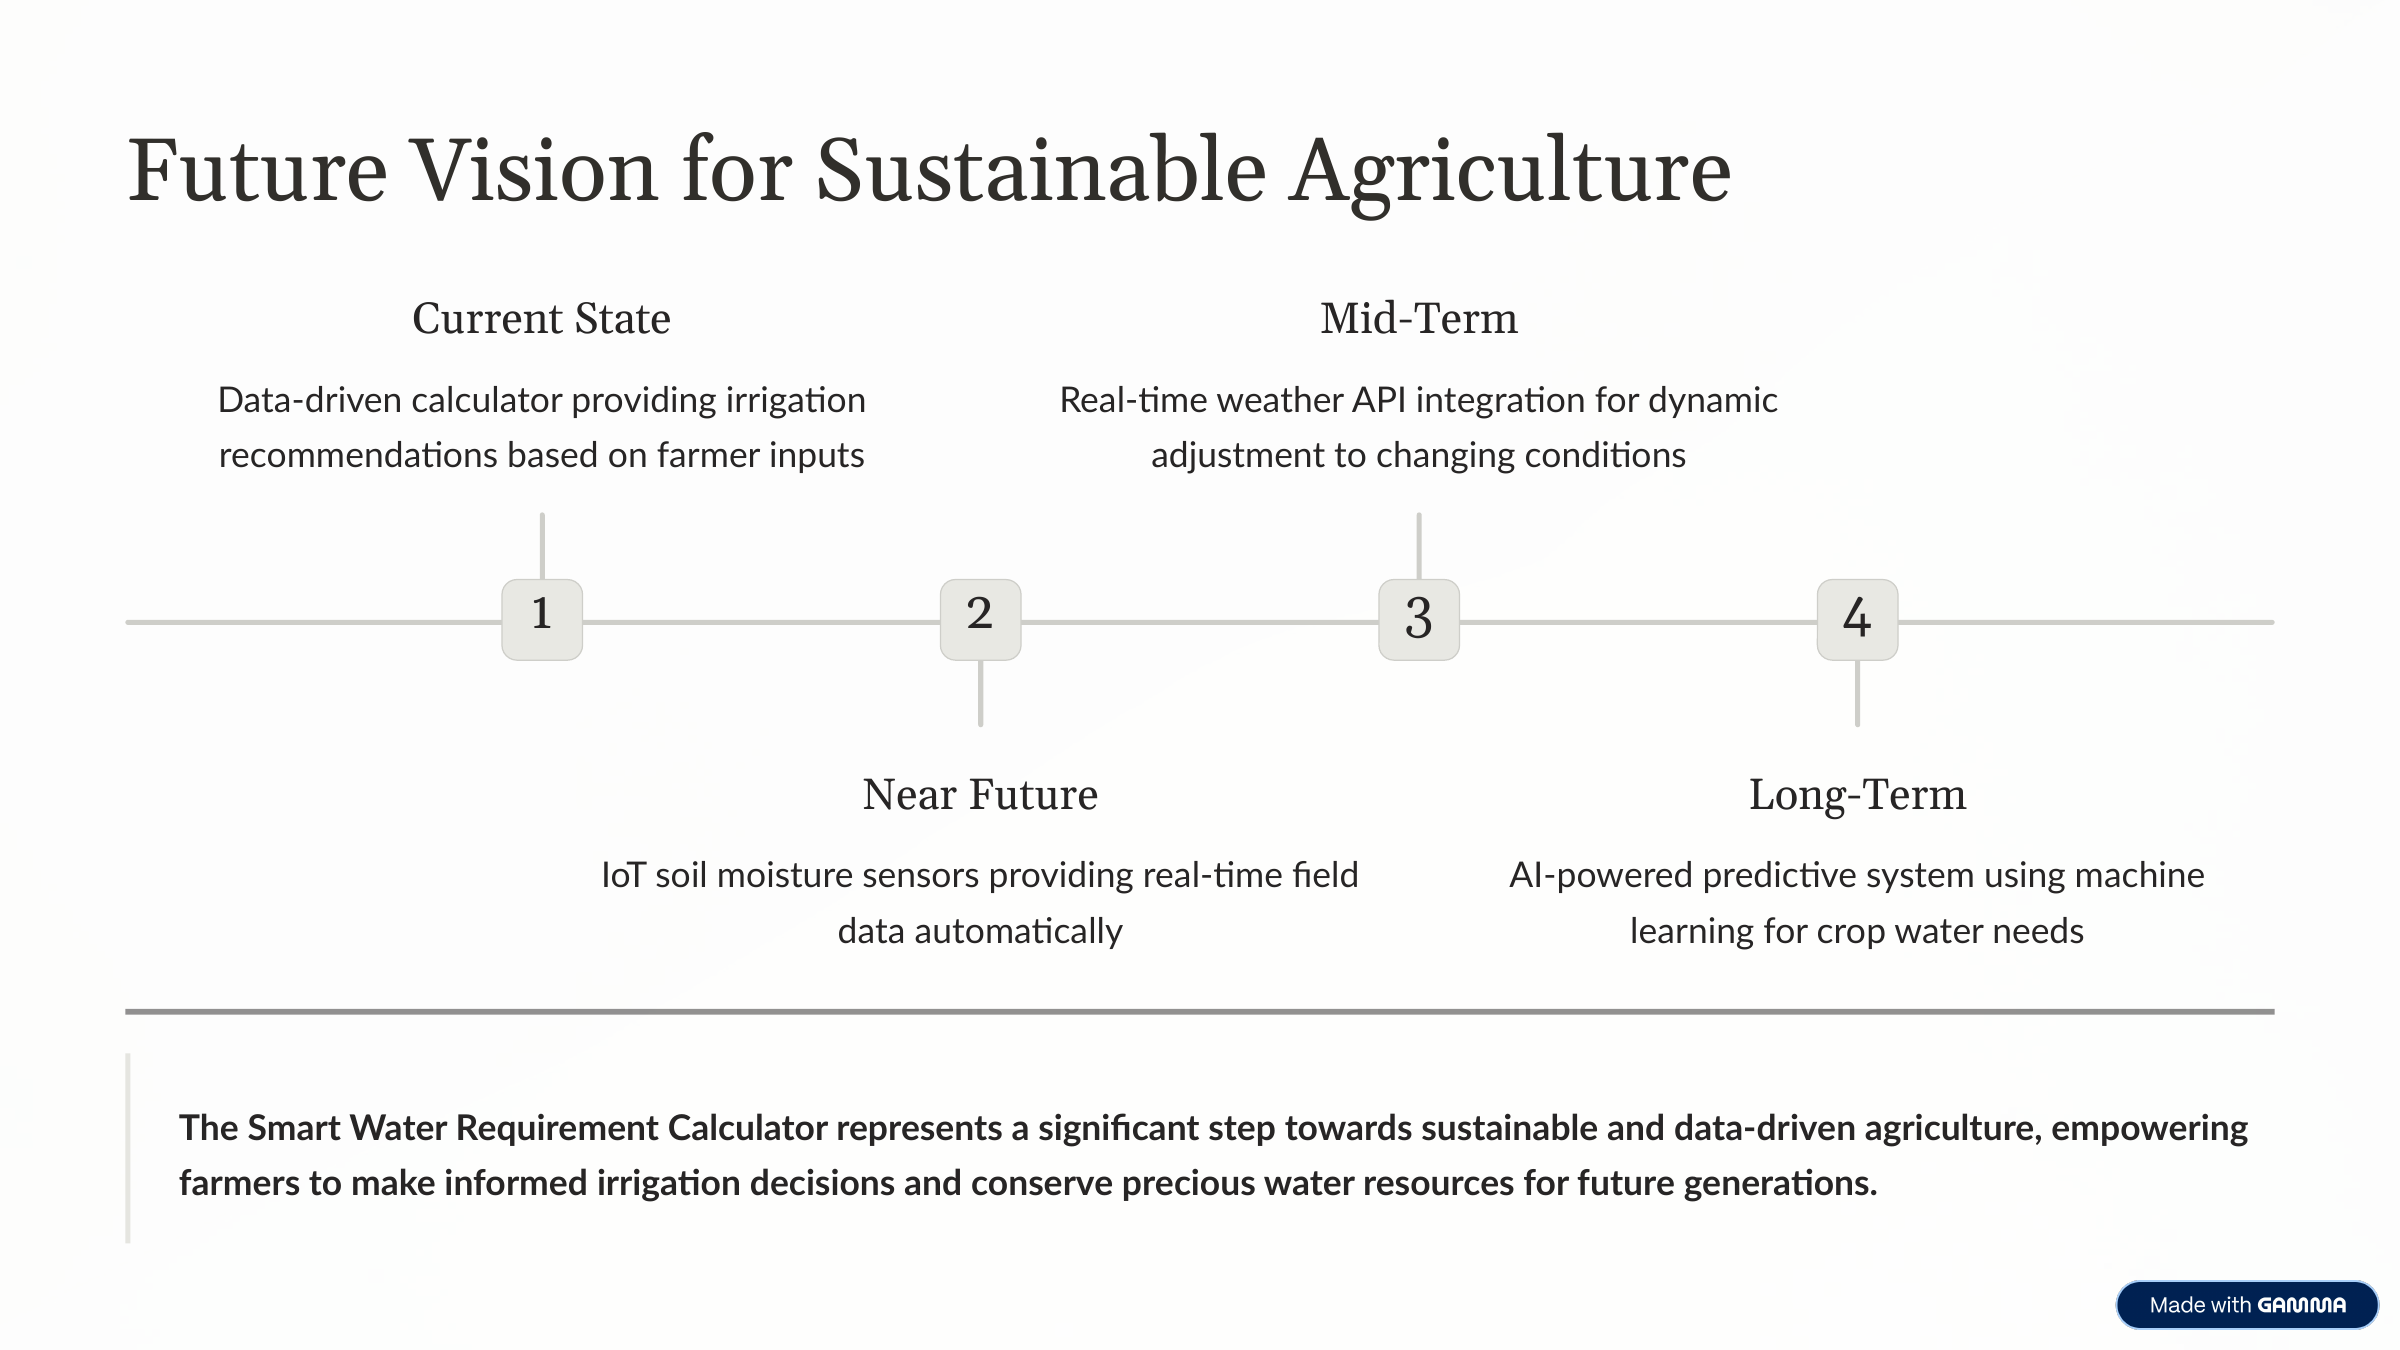

Future Vision for Sustainable Agriculture
Current State
Mid-Term
Data-driven calculator providing irrigation recommendations based on farmer inputs
Real-time weather API integration for dynamic adjustment to changing conditions

1
2
3
4

Near Future
Long-Term
IoT soil moisture sensors providing real-time field data automatically
AI-powered predictive system using machine learning for crop water needs

The Smart Water Requirement Calculator represents a significant step towards sustainable and data-driven agriculture, empowering farmers to make informed irrigation decisions and conserve precious water resources for future generations.